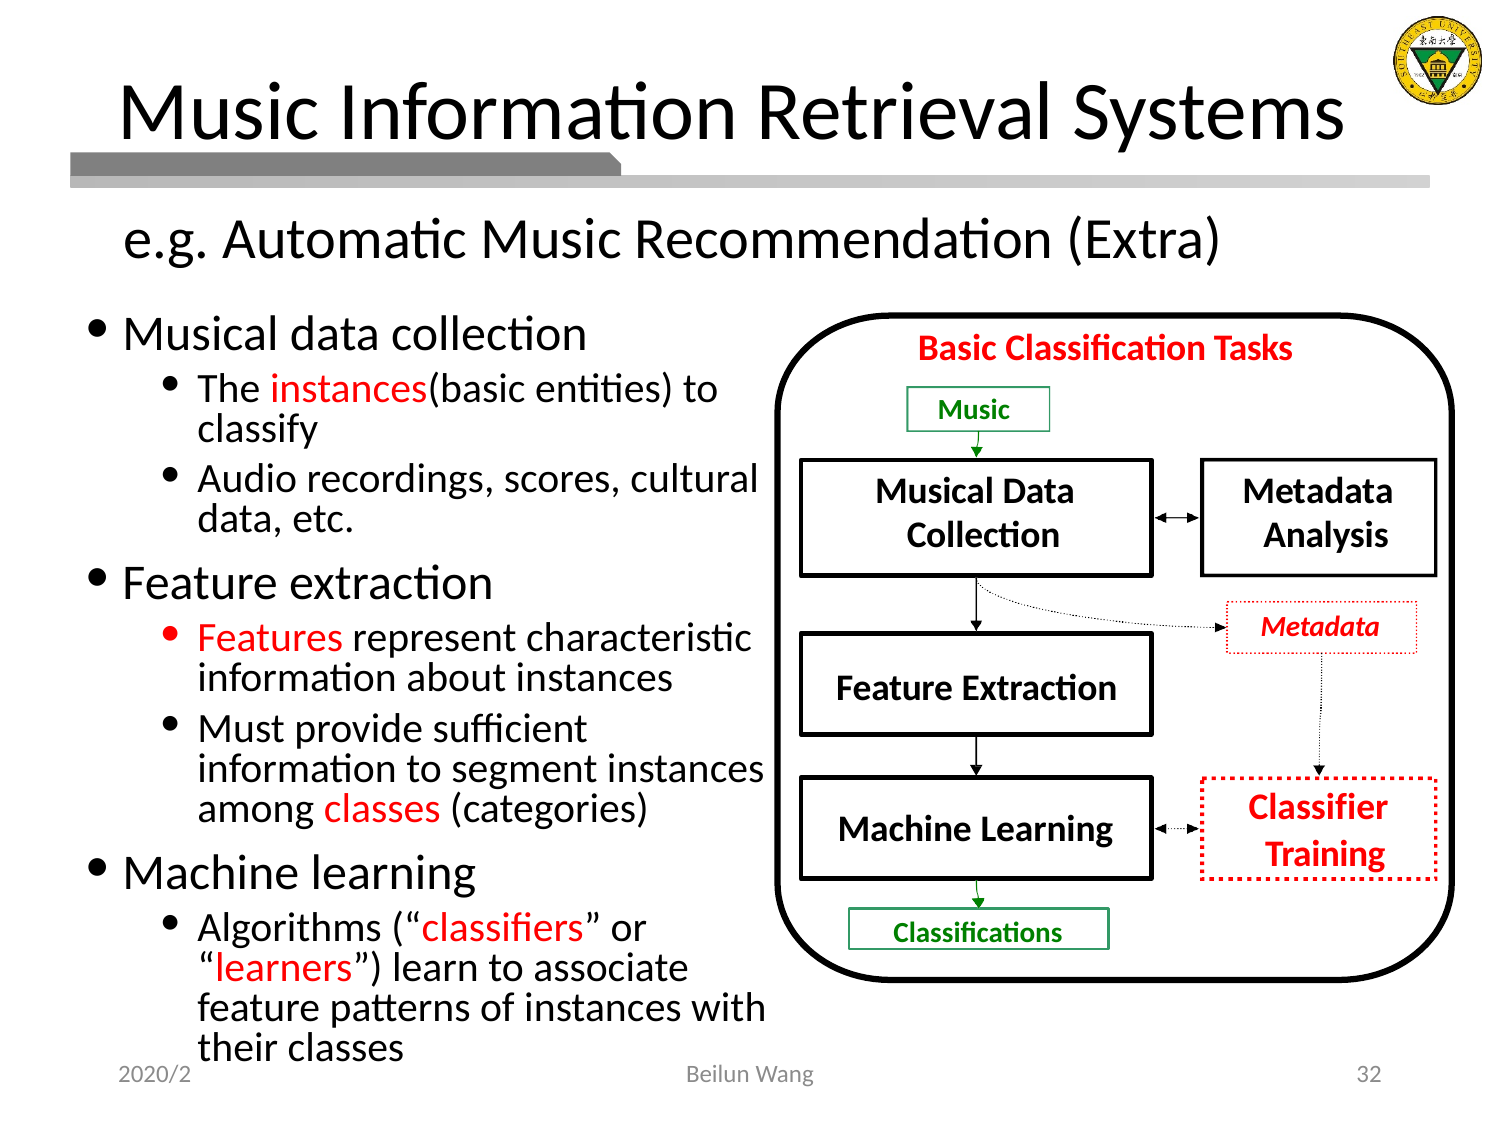

# Music Information Retrieval Systems
e.g. Automatic Music Recommendation (Extra)
Musical data collection
The instances(basic entities) to classify
Audio recordings, scores, cultural data, etc.
Feature extraction
Features represent characteristic information about instances
Must provide sufficient information to segment instances among classes (categories)
Machine learning
Algorithms (“classifiers” or “learners”) learn to associate feature patterns of instances with their classes

Basic Classification Tasks
Music

Musical Data  Collection
Metadata  Analysis
Metadata

Feature Extraction

Classifier  Training
Machine Learning

Classifications
2020/2
Beilun Wang
32